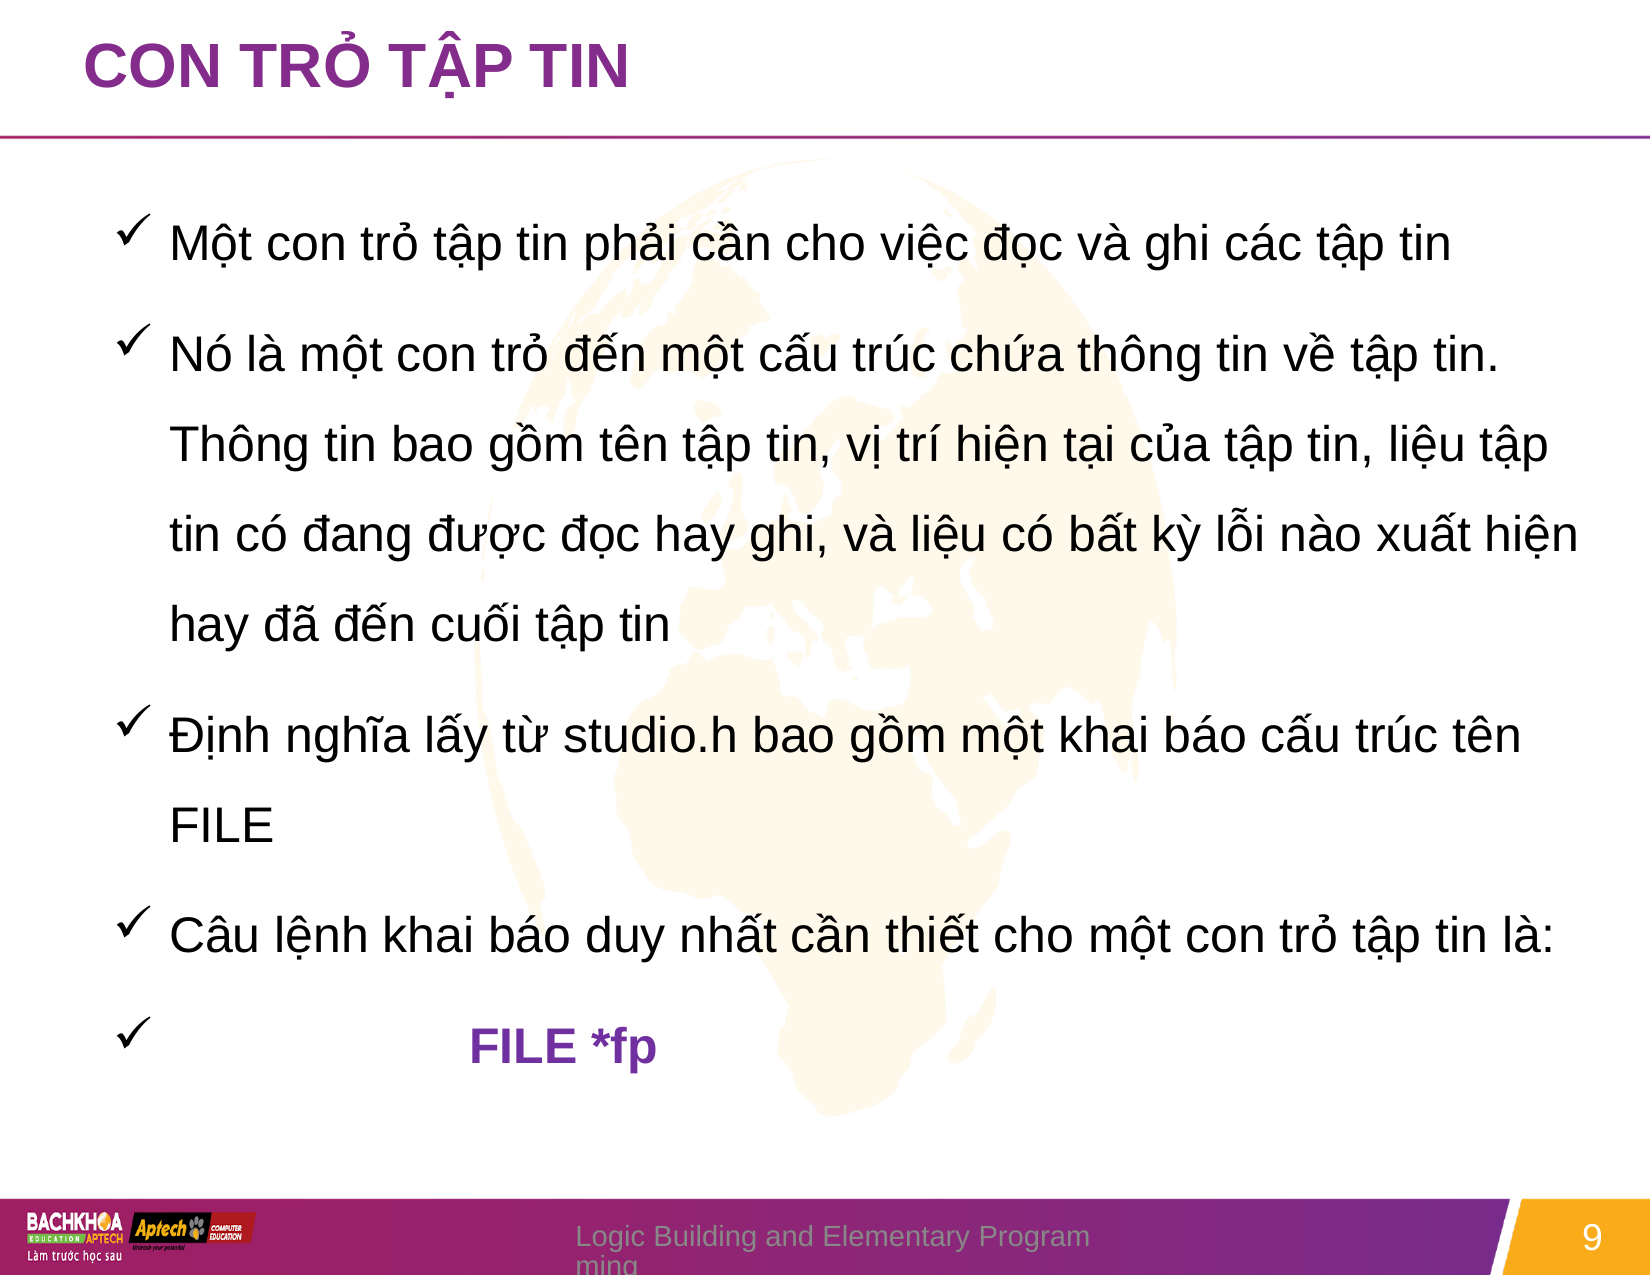

# CON TRỎ TẬP TIN
Một con trỏ tập tin phải cần cho việc đọc và ghi các tập tin
Nó là một con trỏ đến một cấu trúc chứa thông tin về tập tin. Thông tin bao gồm tên tập tin, vị trí hiện tại của tập tin, liệu tập tin có đang được đọc hay ghi, và liệu có bất kỳ lỗi nào xuất hiện hay đã đến cuối tập tin
Định nghĩa lấy từ studio.h bao gồm một khai báo cấu trúc tên FILE
Câu lệnh khai báo duy nhất cần thiết cho một con trỏ tập tin là:
		FILE *fp
Logic Building and Elementary Programming
9